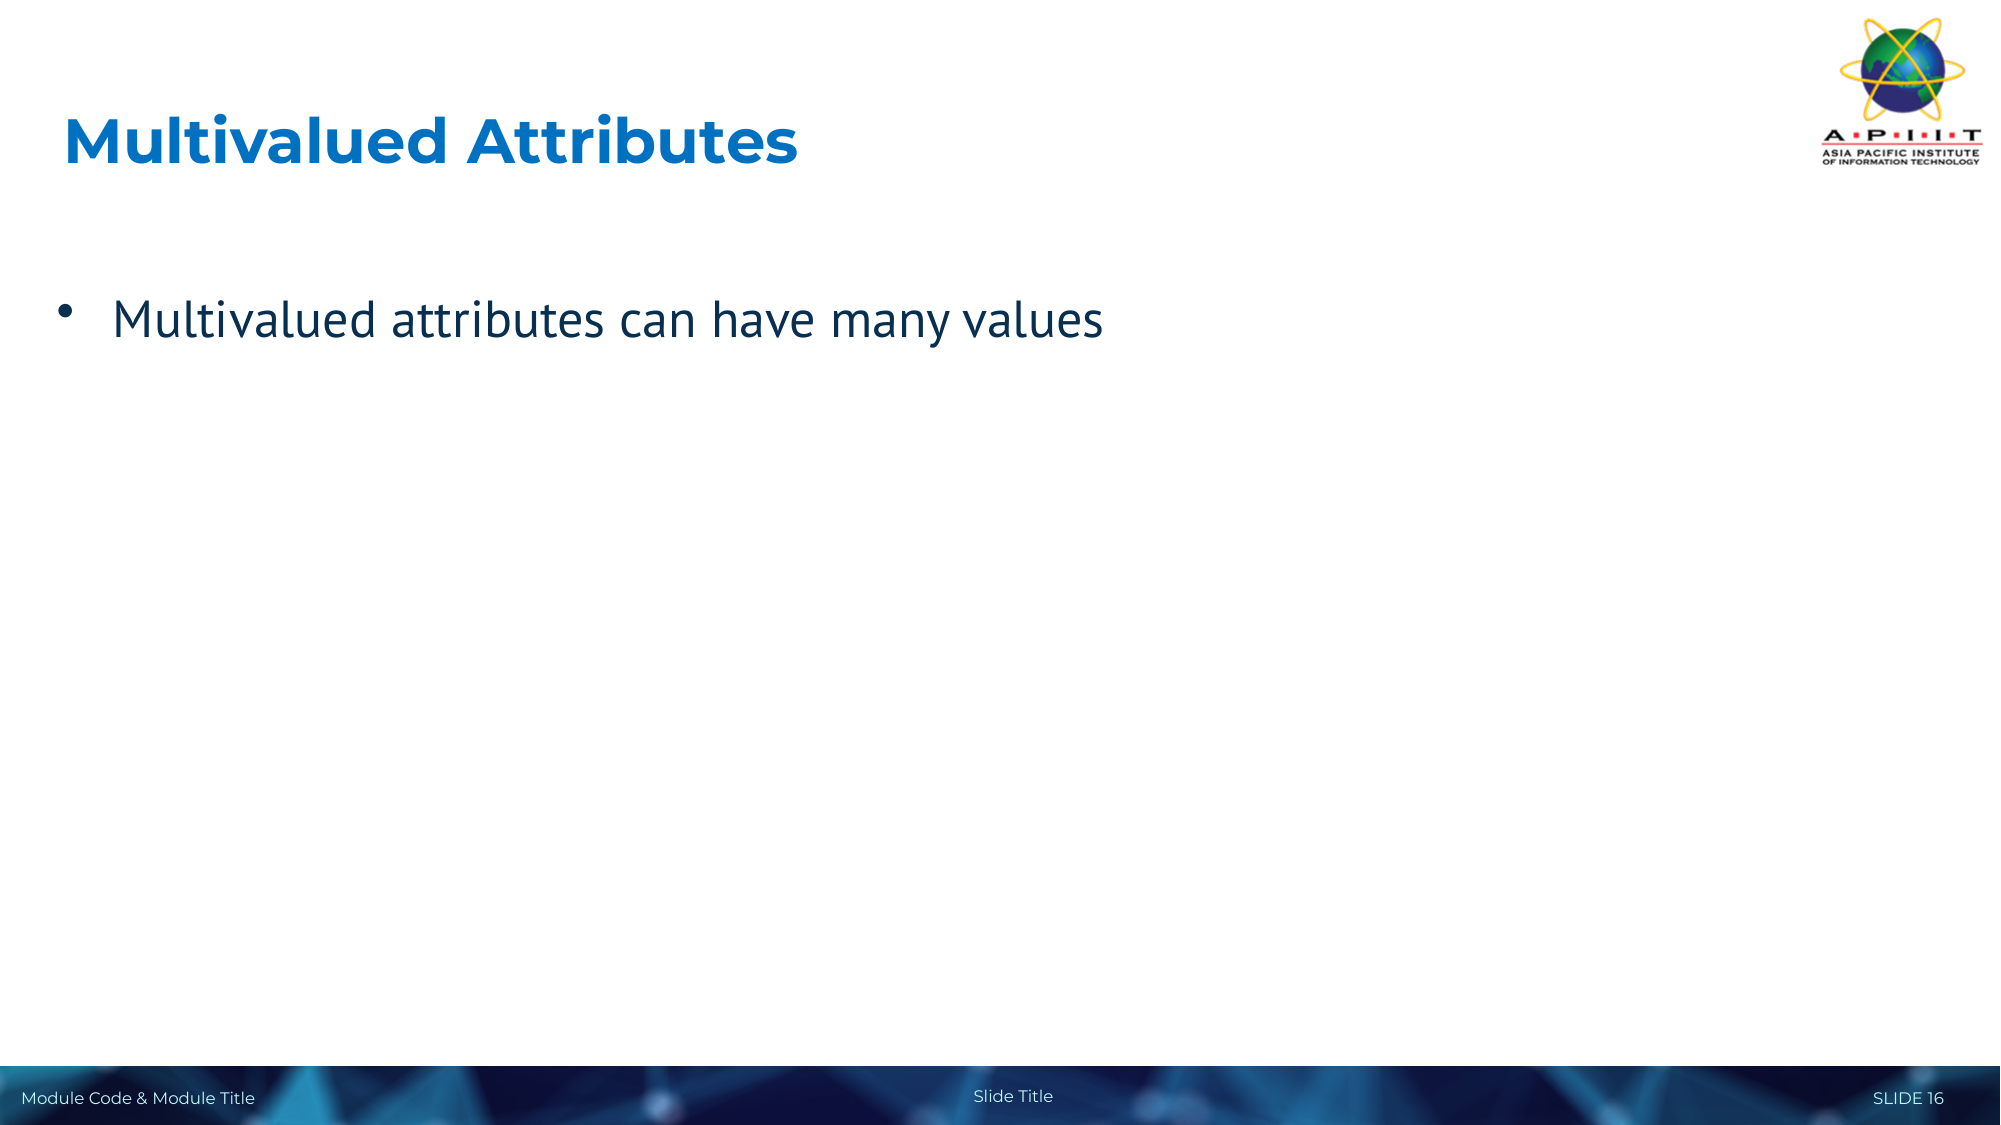

# Multivalued Attributes
Multivalued attributes can have many values